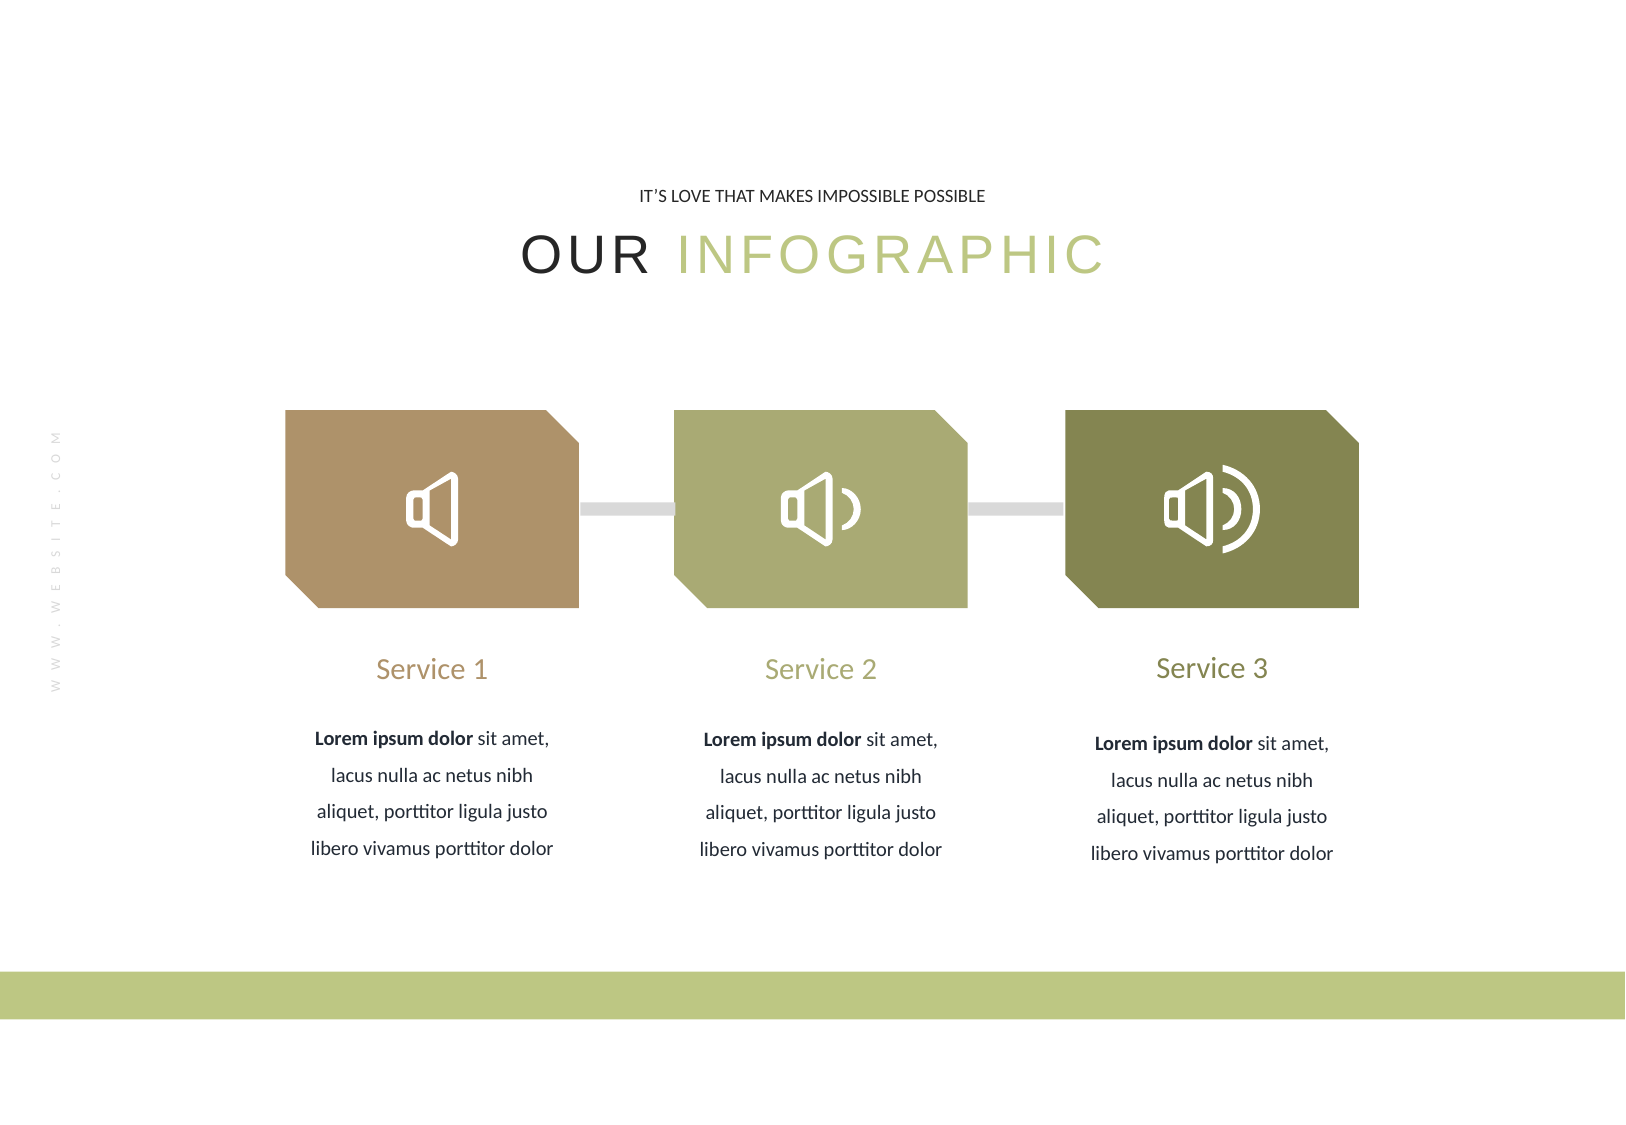

IT’S LOVE THAT MAKES IMPOSSIBLE POSSIBLE
OUR INFOGRAPHIC

WWW.WEBSITE.COM
Service 3
Service 2
Service 1
Lorem ipsum dolor sit amet, lacus nulla ac netus nibh aliquet, porttitor ligula justo libero vivamus porttitor dolor
Lorem ipsum dolor sit amet, lacus nulla ac netus nibh aliquet, porttitor ligula justo libero vivamus porttitor dolor
Lorem ipsum dolor sit amet, lacus nulla ac netus nibh aliquet, porttitor ligula justo libero vivamus porttitor dolor